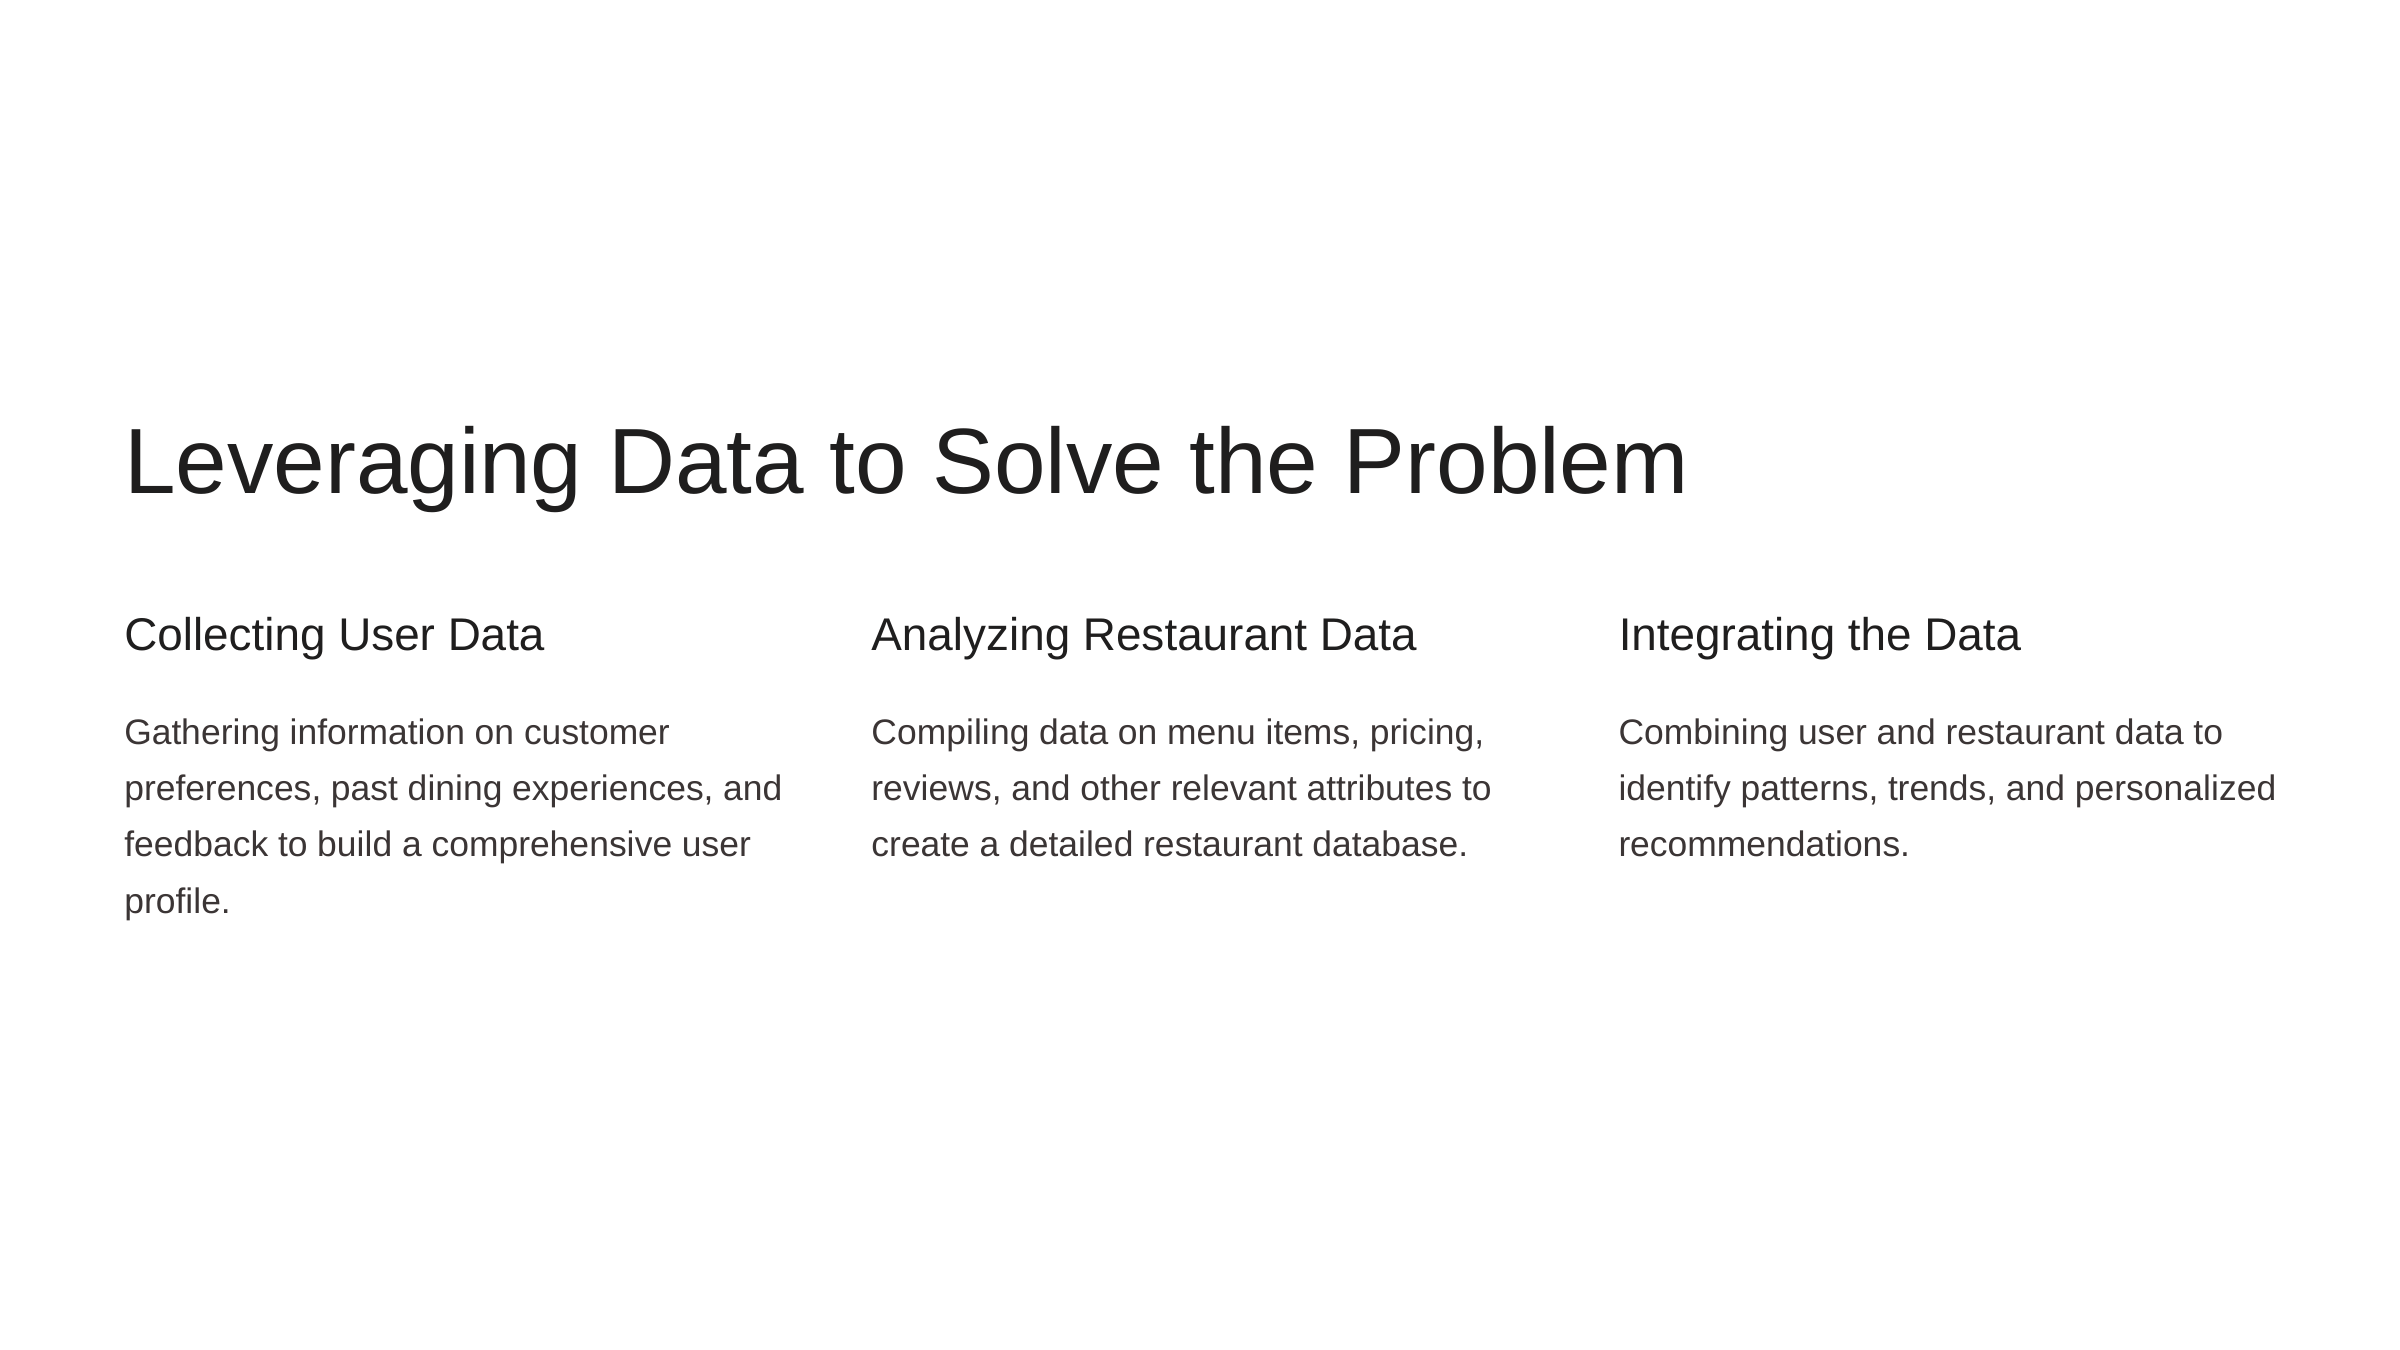

Leveraging Data to Solve the Problem
Collecting User Data
Analyzing Restaurant Data
Integrating the Data
Gathering information on customer preferences, past dining experiences, and feedback to build a comprehensive user profile.
Compiling data on menu items, pricing, reviews, and other relevant attributes to create a detailed restaurant database.
Combining user and restaurant data to identify patterns, trends, and personalized recommendations.